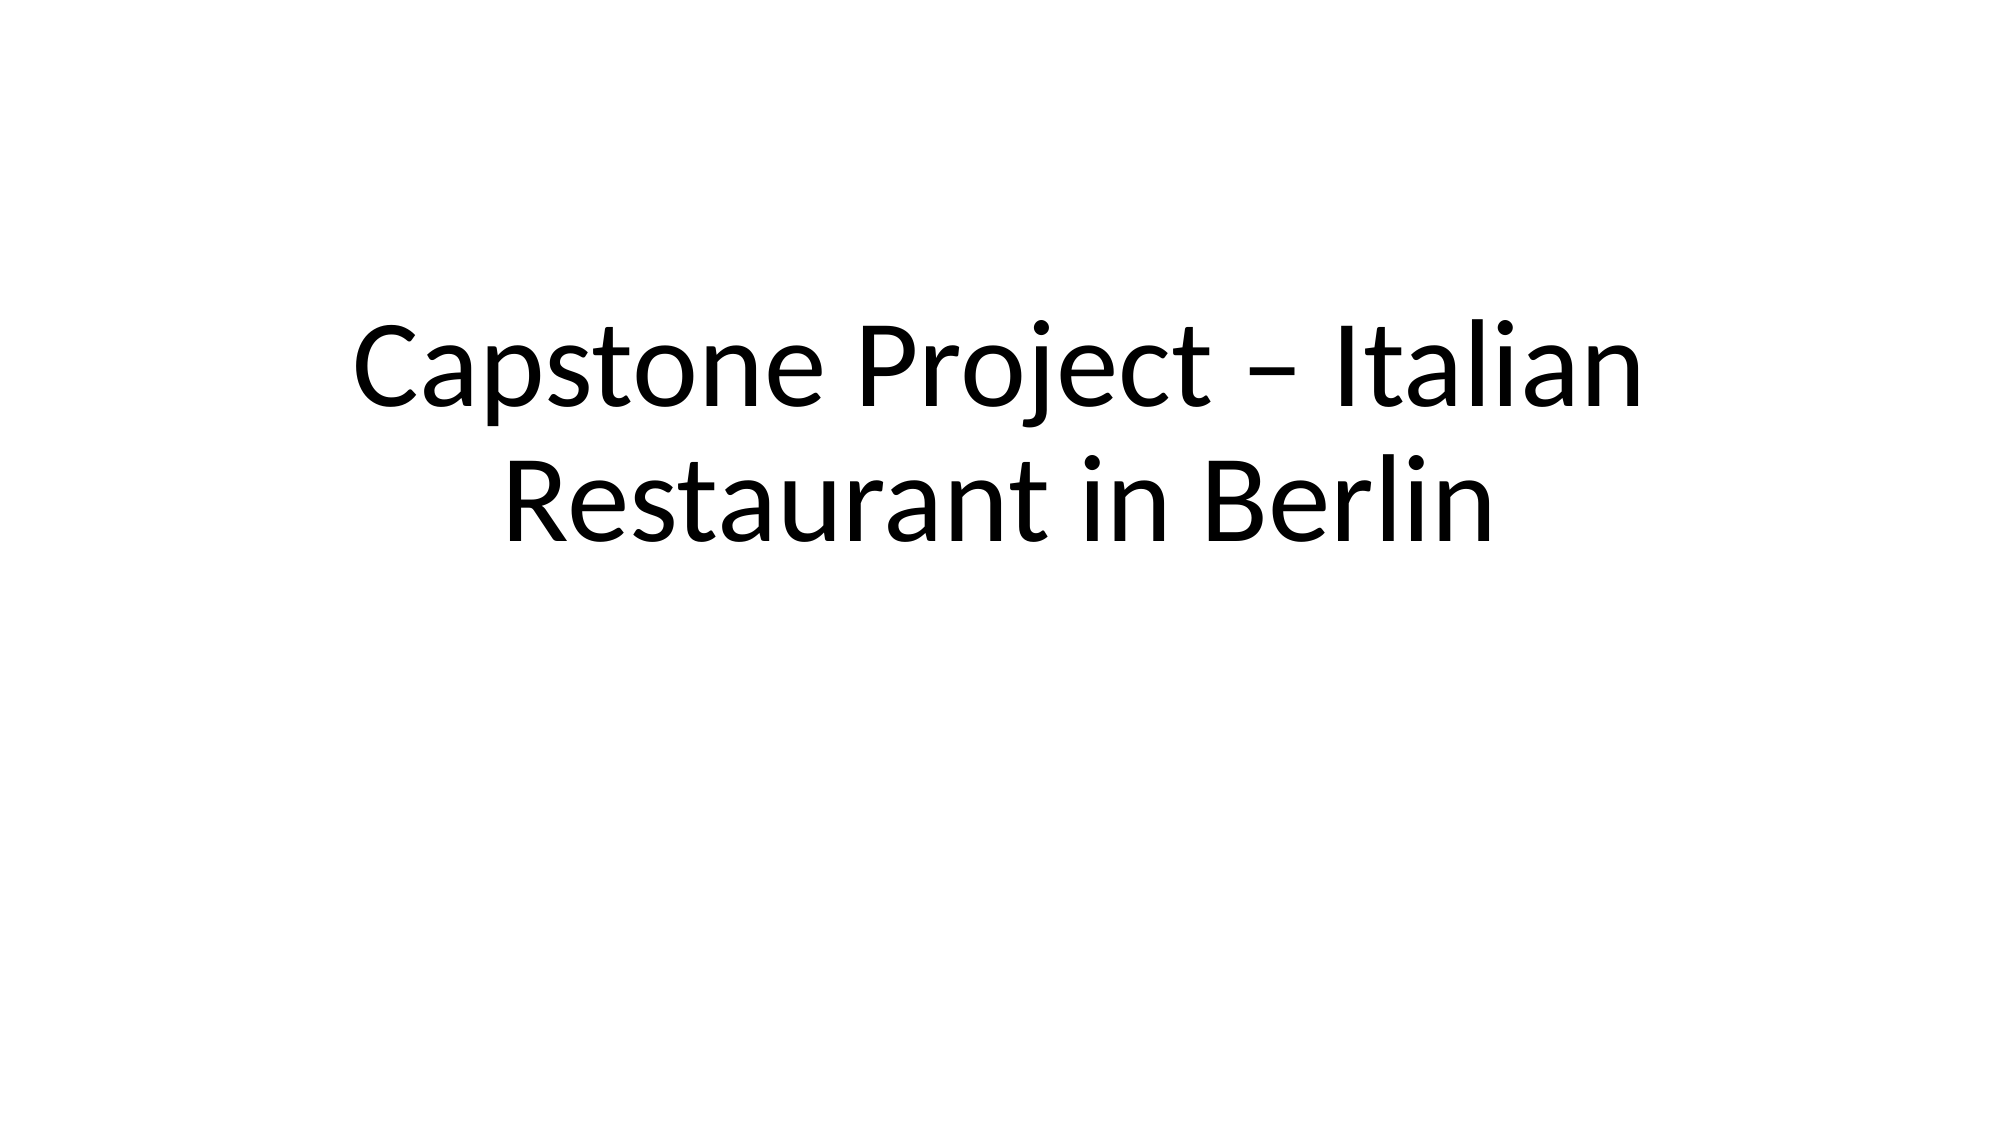

# Capstone Project – Italian Restaurant in Berlin